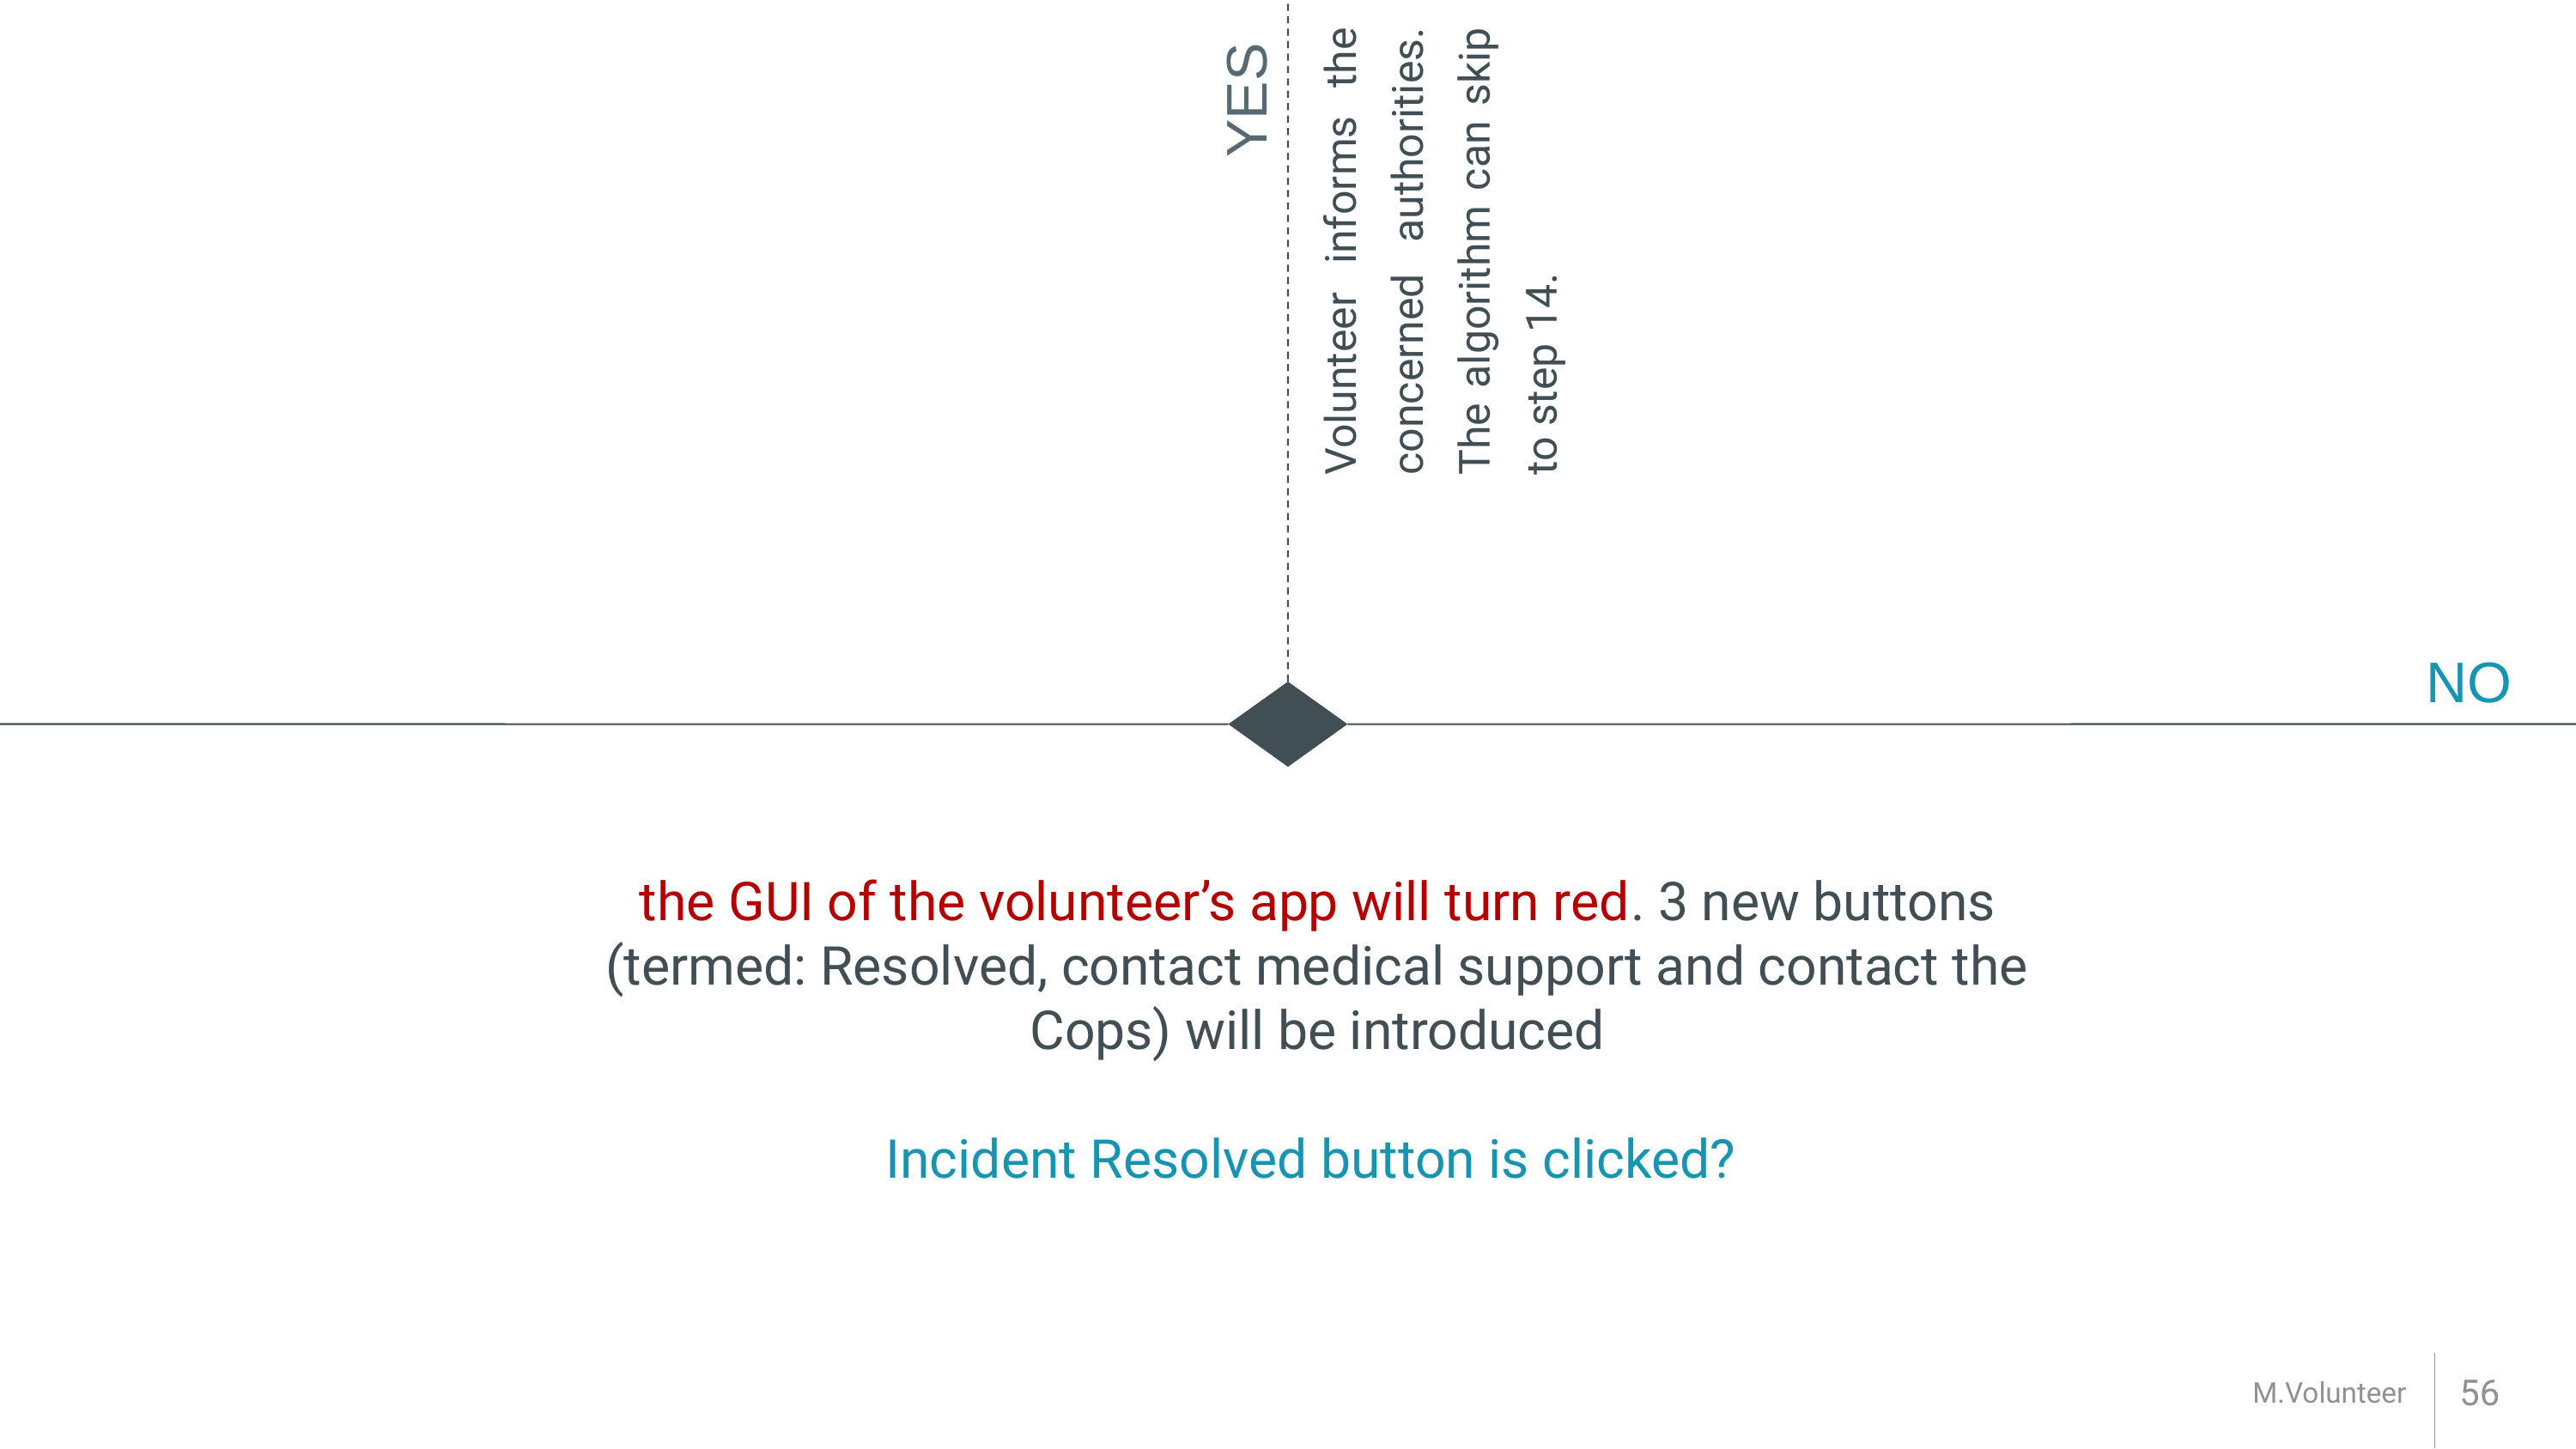

Volunteer informs the concerned authorities. The algorithm can skip to step 14.

YES
NO
the GUI of the volunteer’s app will turn red. 3 new buttons (termed: Resolved, contact medical support and contact the Cops) will be introduced

Incident Resolved button is clicked?
56
M.Volunteer